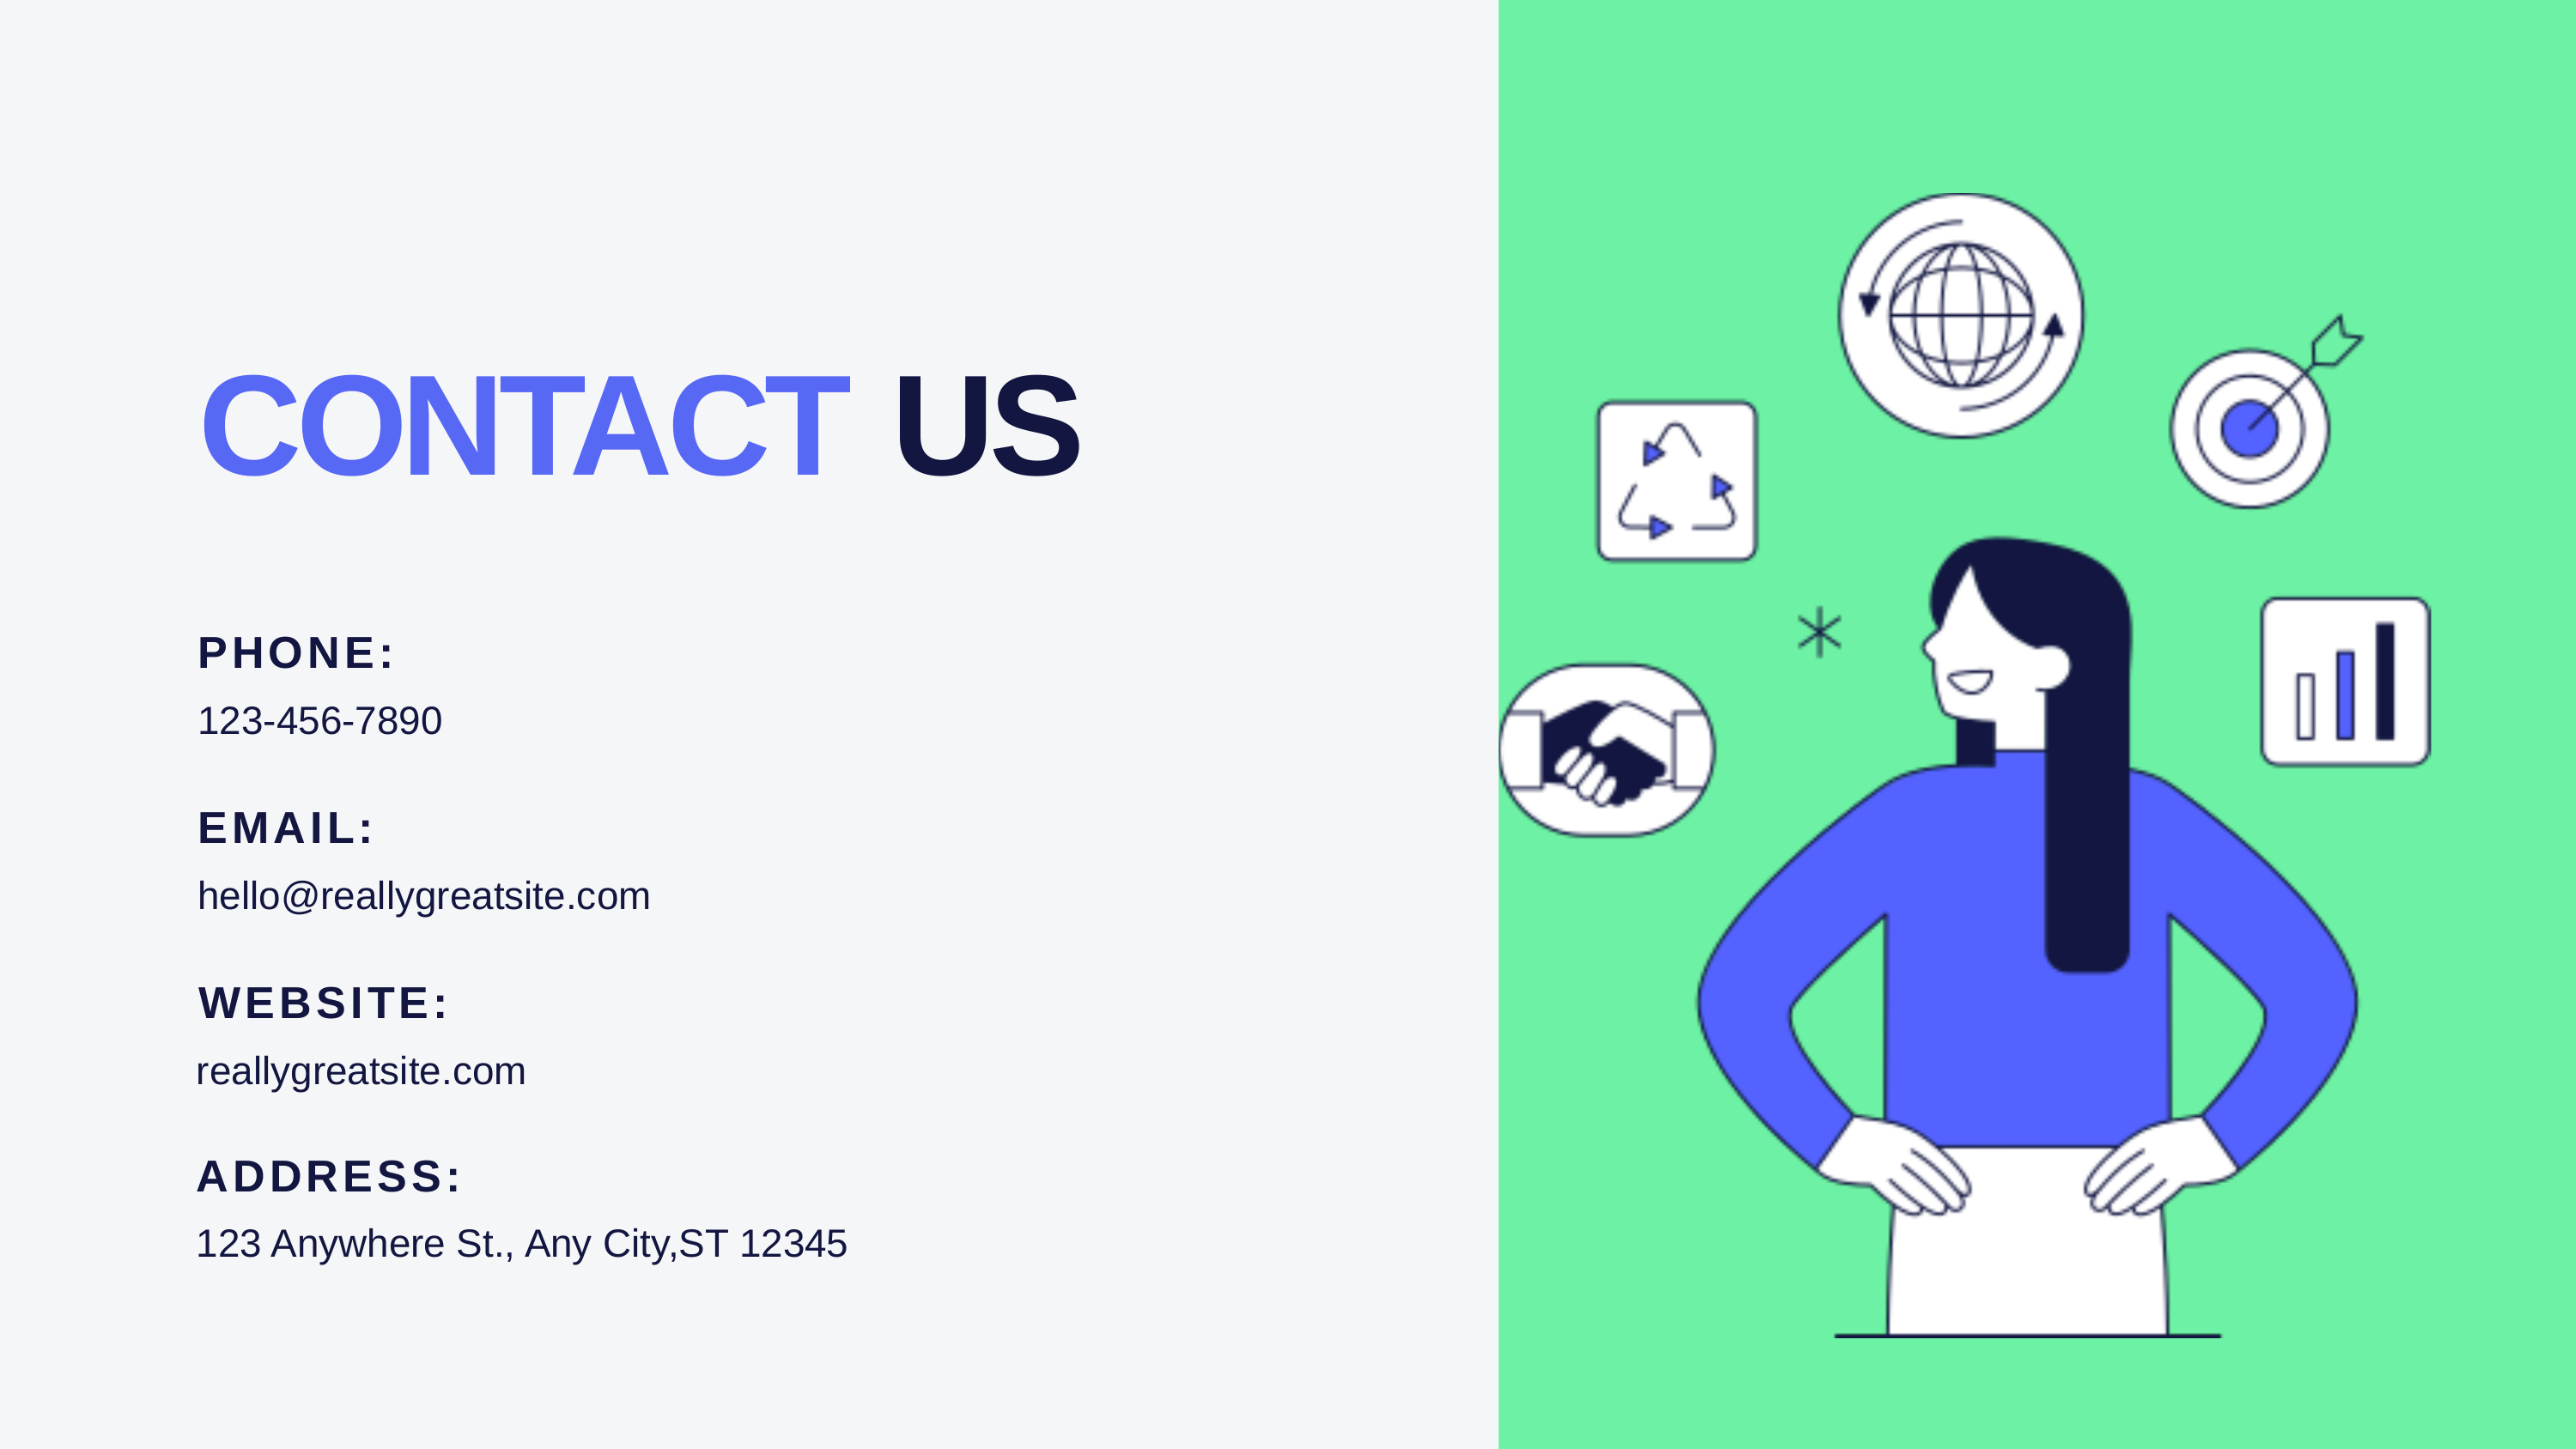

CONTACT US
PHONE:
123-456-7890
EMAIL:
hello@reallygreatsite.com
WEBSITE:
reallygreatsite.com
ADDRESS:
123 Anywhere St., Any City,ST 12345